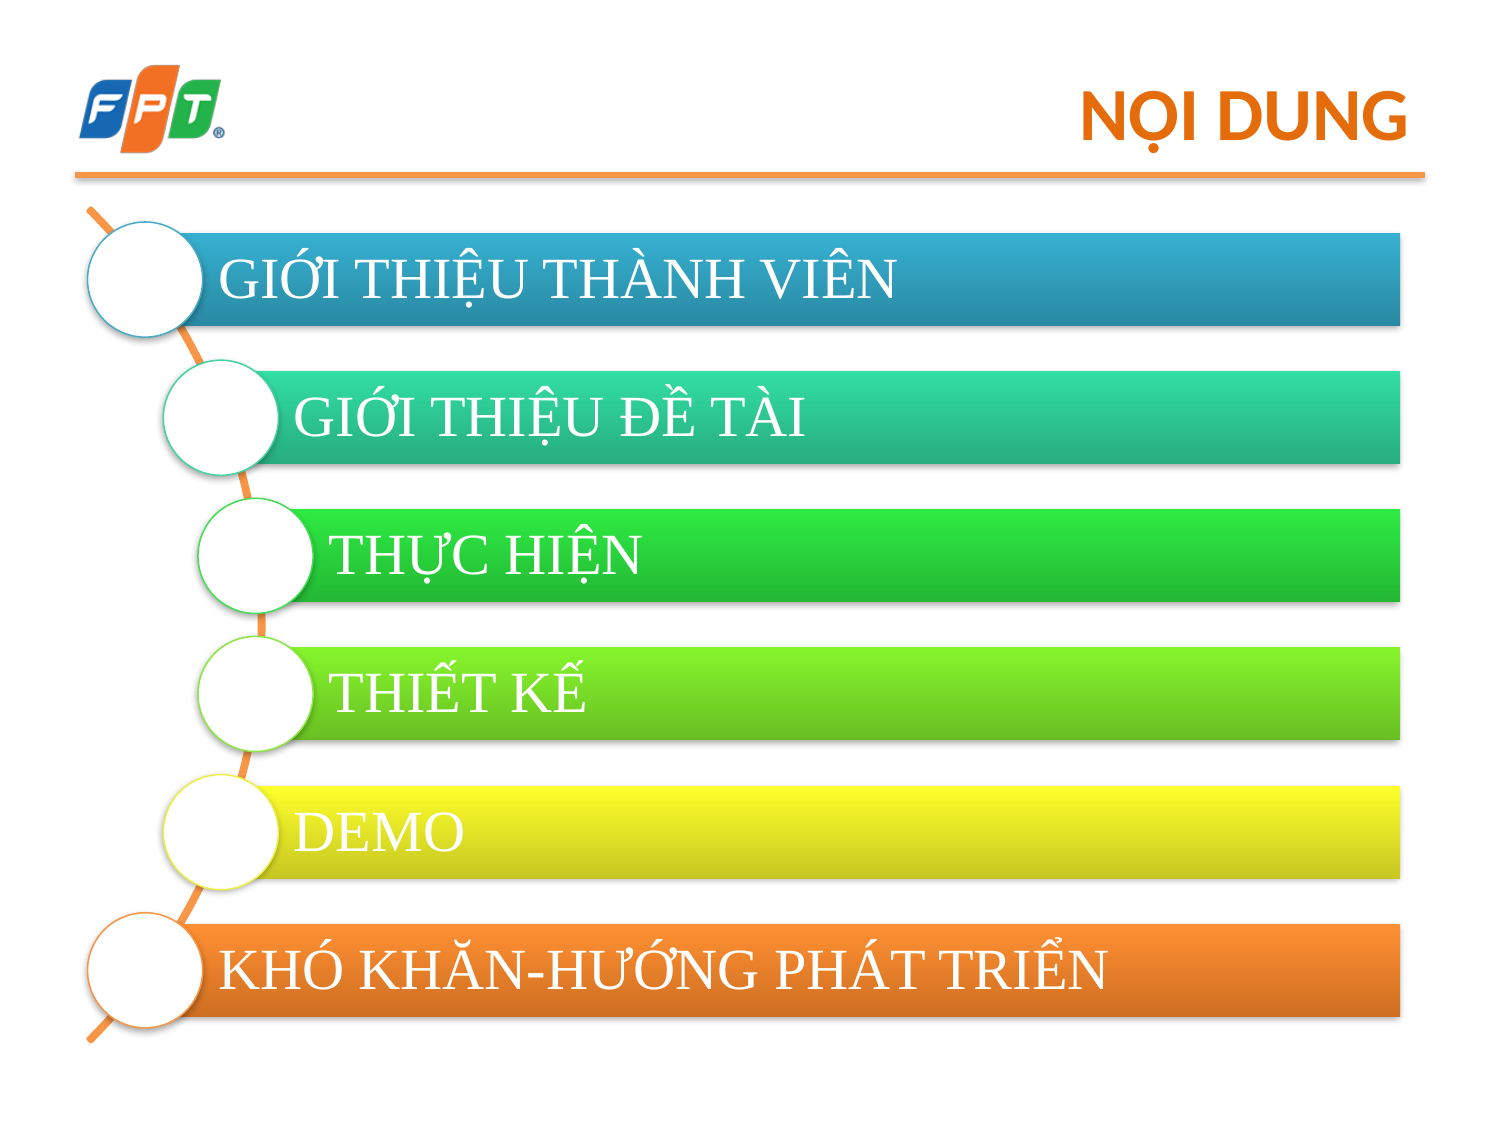

# Nội dung
Giới thiệu thành viên
Giới thiệu đề tài
Thực hiện
Thiết kế
Demo
Khó khăn-Hướng phát triển